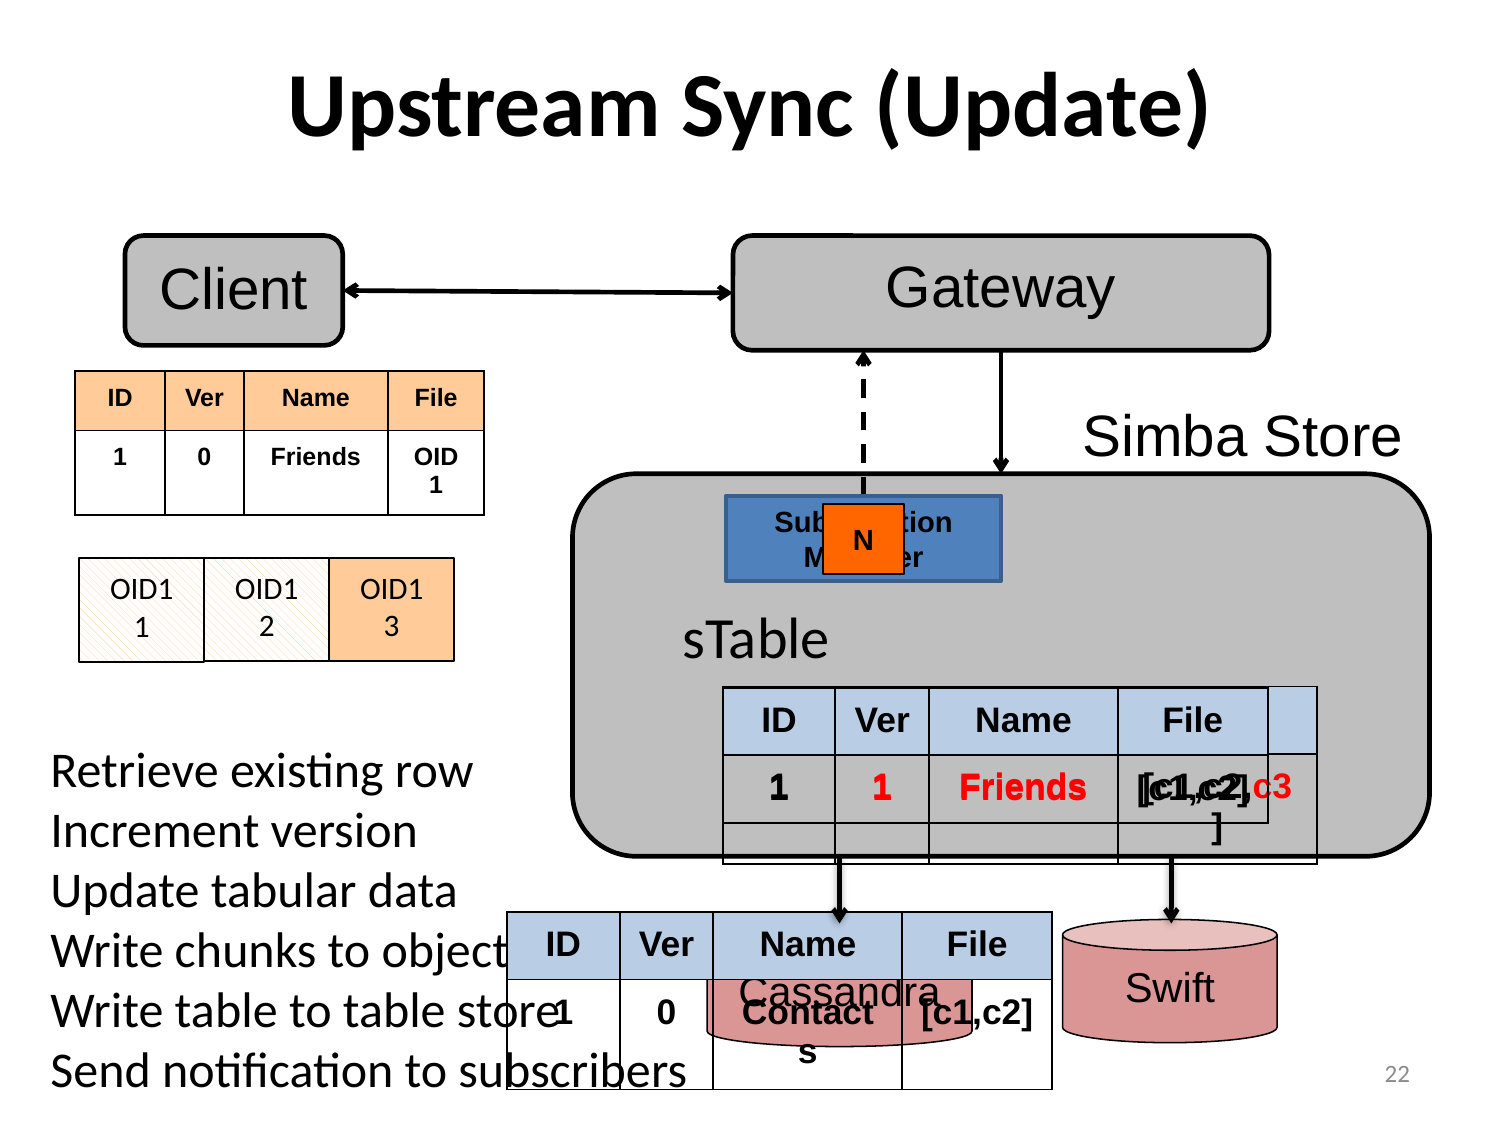

# Upstream Sync (Update)
Client
Gateway
| ID | Ver | Name | File |
| --- | --- | --- | --- |
| 1 | 0 | Friends | OID1 |
Simba Store

Subscription Manager
N
OID1
2
OID1
3
OID1
1
sTable
| ID | Ver | Name | File |
| --- | --- | --- | --- |
| 1 | 1 | Friends | [c1,c2,c3] |
| ID | Ver | Name | File |
| --- | --- | --- | --- |
| 1 | 1 | Friends | [c1,c2] |
Retrieve existing row
Increment version
Update tabular data
Write chunks to object store
Write table to table store
Send notification to subscribers
| ID | Ver | Name | File |
| --- | --- | --- | --- |
| 1 | 0 | Contacts | [c1,c2] |
Swift
Cassandra
22